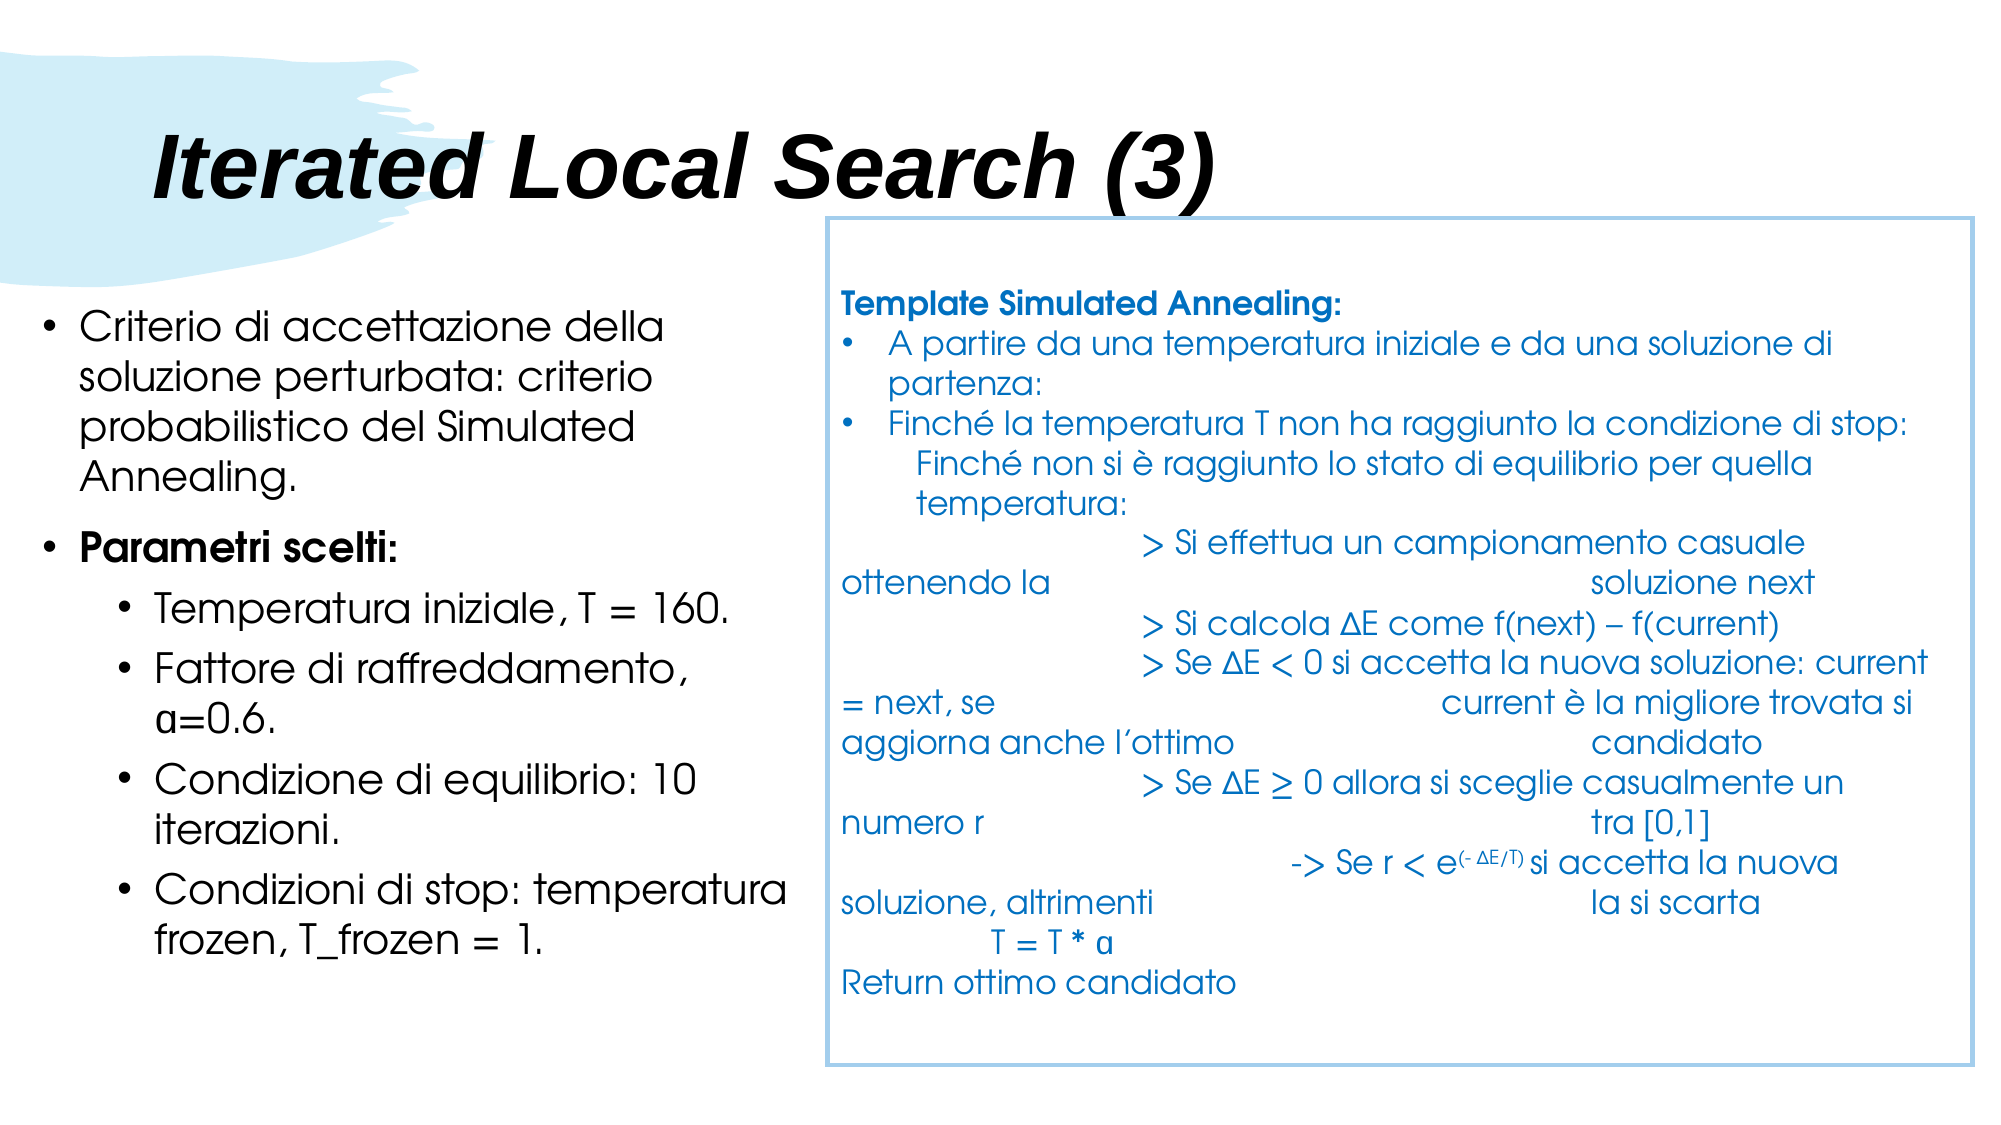

# Iterated Local Search (3)
Template Simulated Annealing:
A partire da una temperatura iniziale e da una soluzione di partenza:
Finché la temperatura T non ha raggiunto la condizione di stop:
Finché non si è raggiunto lo stato di equilibrio per quella temperatura:
		> Si effettua un campionamento casuale ottenendo la 				soluzione next
		> Si calcola ΔE come f(next) – f(current)
		> Se ΔE < 0 si accetta la nuova soluzione: current = next, se 			current è la migliore trovata si aggiorna anche l’ottimo 			candidato
		> Se ΔE ≥ 0 allora si sceglie casualmente un numero r 				tra [0,1]
			-> Se r < e(- ΔE/T) si accetta la nuova soluzione, altrimenti 			la si scarta
	T = T * ɑ
Return ottimo candidato
Criterio di accettazione della soluzione perturbata: criterio probabilistico del Simulated Annealing.
Parametri scelti:
Temperatura iniziale, T = 160.
Fattore di raffreddamento, ɑ=0.6.
Condizione di equilibrio: 10 iterazioni.
Condizioni di stop: temperatura frozen, T_frozen = 1.